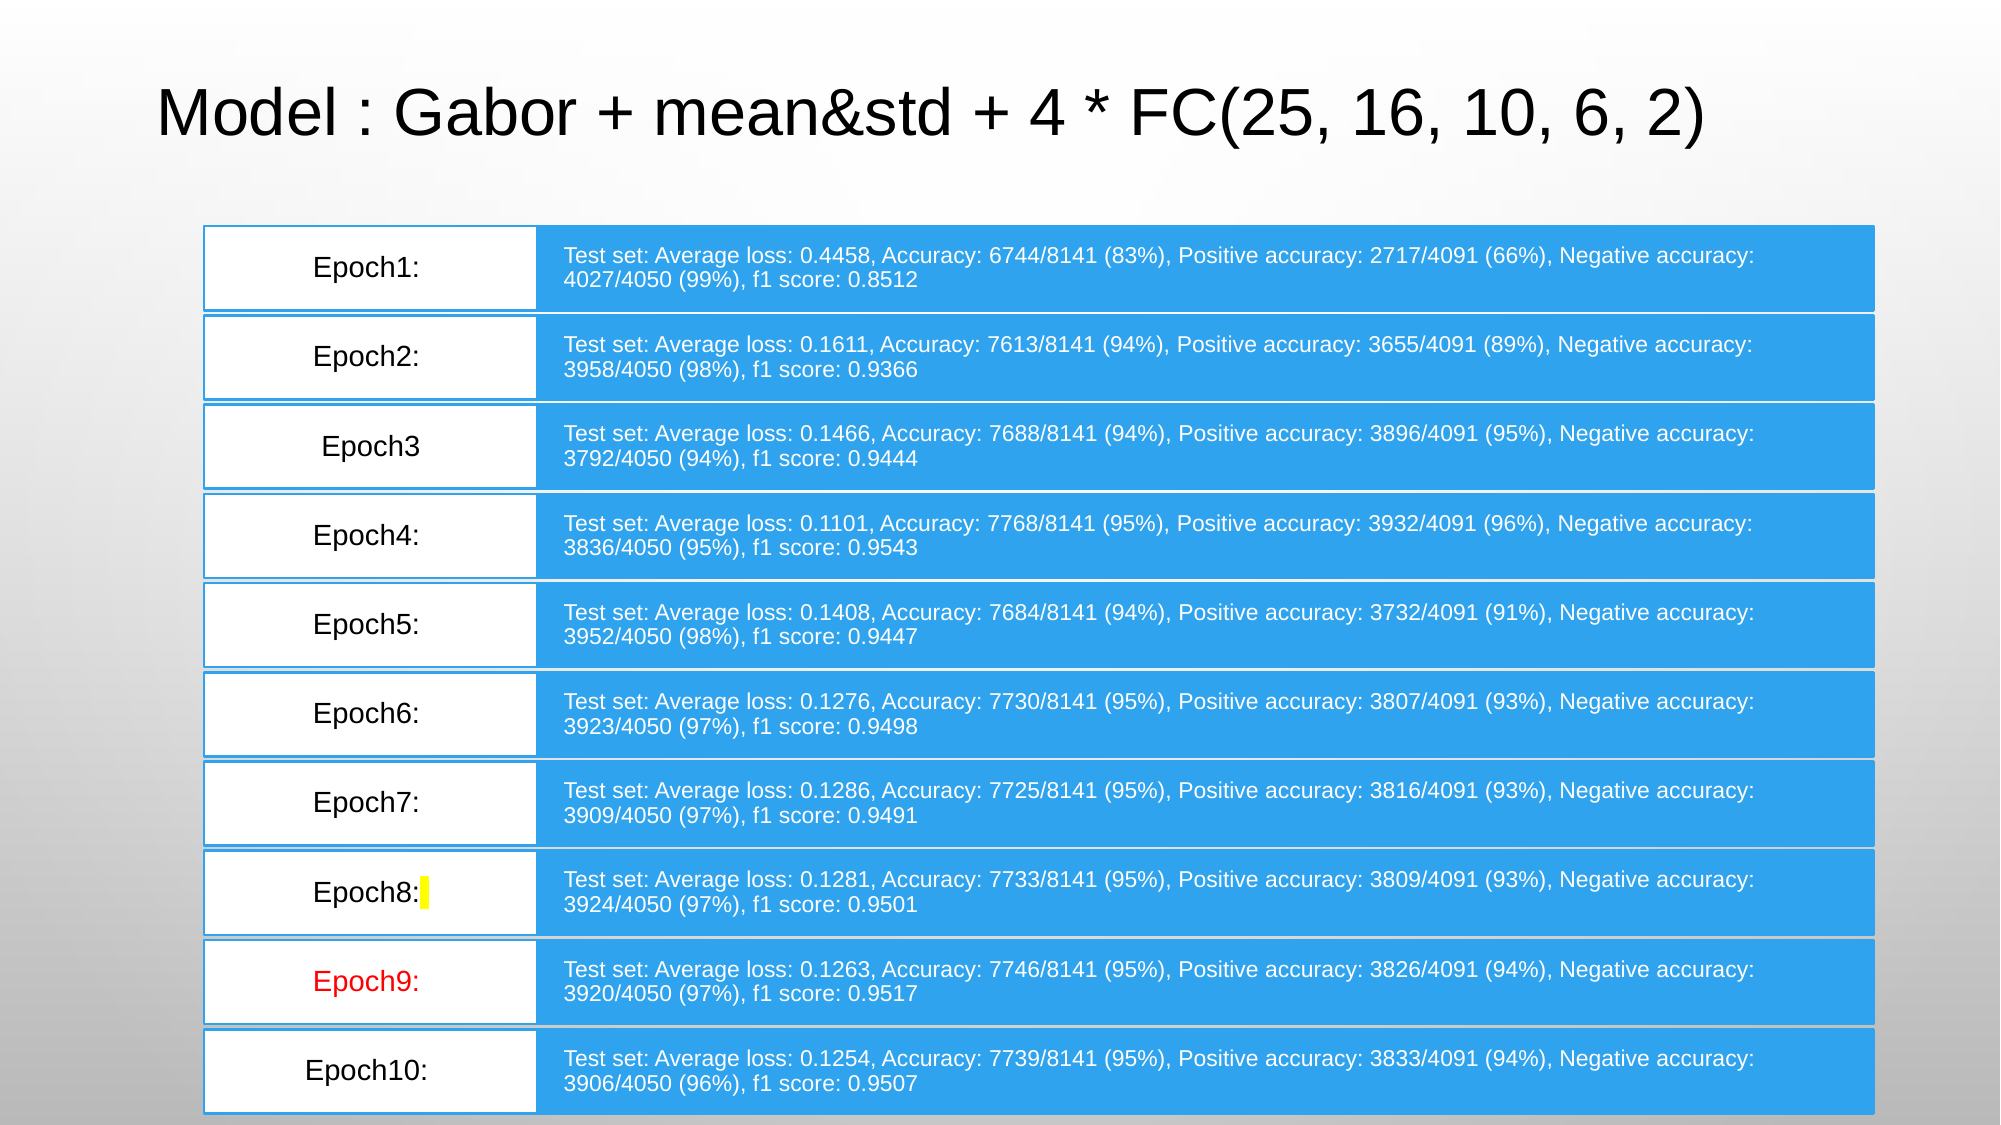

Model : Gabor + mean&std + 4 * FC(25, 16, 10, 6, 2)
#
Test set: Average loss: 0.4458, Accuracy: 6744/8141 (83%), Positive accuracy: 2717/4091 (66%), Negative accuracy: 4027/4050 (99%), f1 score: 0.8512
Epoch1:
Test set: Average loss: 0.1611, Accuracy: 7613/8141 (94%), Positive accuracy: 3655/4091 (89%), Negative accuracy: 3958/4050 (98%), f1 score: 0.9366
Epoch2:
Test set: Average loss: 0.1466, Accuracy: 7688/8141 (94%), Positive accuracy: 3896/4091 (95%), Negative accuracy: 3792/4050 (94%), f1 score: 0.9444
Epoch3
Test set: Average loss: 0.1101, Accuracy: 7768/8141 (95%), Positive accuracy: 3932/4091 (96%), Negative accuracy: 3836/4050 (95%), f1 score: 0.9543
Epoch4:
Test set: Average loss: 0.1408, Accuracy: 7684/8141 (94%), Positive accuracy: 3732/4091 (91%), Negative accuracy: 3952/4050 (98%), f1 score: 0.9447
Epoch5:
Test set: Average loss: 0.1276, Accuracy: 7730/8141 (95%), Positive accuracy: 3807/4091 (93%), Negative accuracy: 3923/4050 (97%), f1 score: 0.9498
Epoch6:
Test set: Average loss: 0.1286, Accuracy: 7725/8141 (95%), Positive accuracy: 3816/4091 (93%), Negative accuracy: 3909/4050 (97%), f1 score: 0.9491
Epoch7:
Test set: Average loss: 0.1281, Accuracy: 7733/8141 (95%), Positive accuracy: 3809/4091 (93%), Negative accuracy: 3924/4050 (97%), f1 score: 0.9501
Epoch8:
Test set: Average loss: 0.1263, Accuracy: 7746/8141 (95%), Positive accuracy: 3826/4091 (94%), Negative accuracy: 3920/4050 (97%), f1 score: 0.9517
Epoch9:
Test set: Average loss: 0.1254, Accuracy: 7739/8141 (95%), Positive accuracy: 3833/4091 (94%), Negative accuracy: 3906/4050 (96%), f1 score: 0.9507
Epoch10: